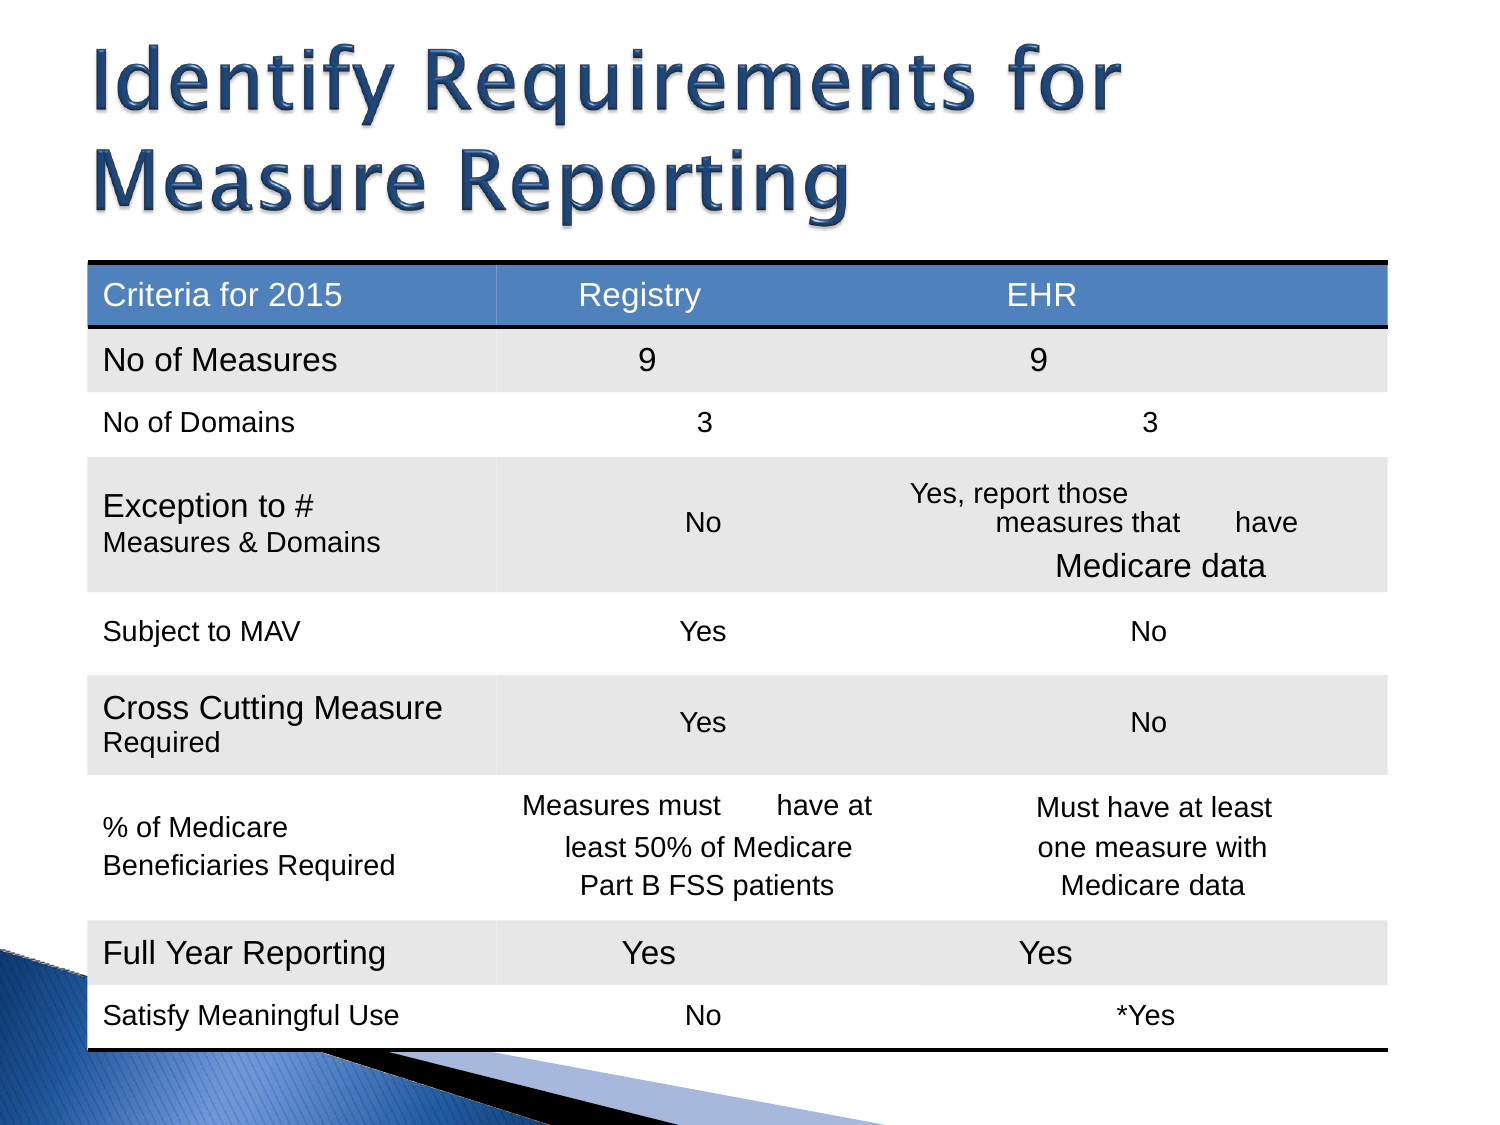

Criteria for 2015                         Registry                                EHR

No of Measures                                9                                        9

No of Domains
3
3

Exception to #                                                                Yes, report those
Medicare data

No
measures that
have
Measures & Domains
Subject to MAV
Yes
No

Cross Cutting Measure

Yes
No
Required
Measures must
have at
Must have at least
one measure with
Medicare data
% of Medicare
Beneficiaries Required
least 50% of Medicare
Part B FSS patients

Full Year Reporting                         Yes                                    Yes

Satisfy Meaningful Use
No
*Yes